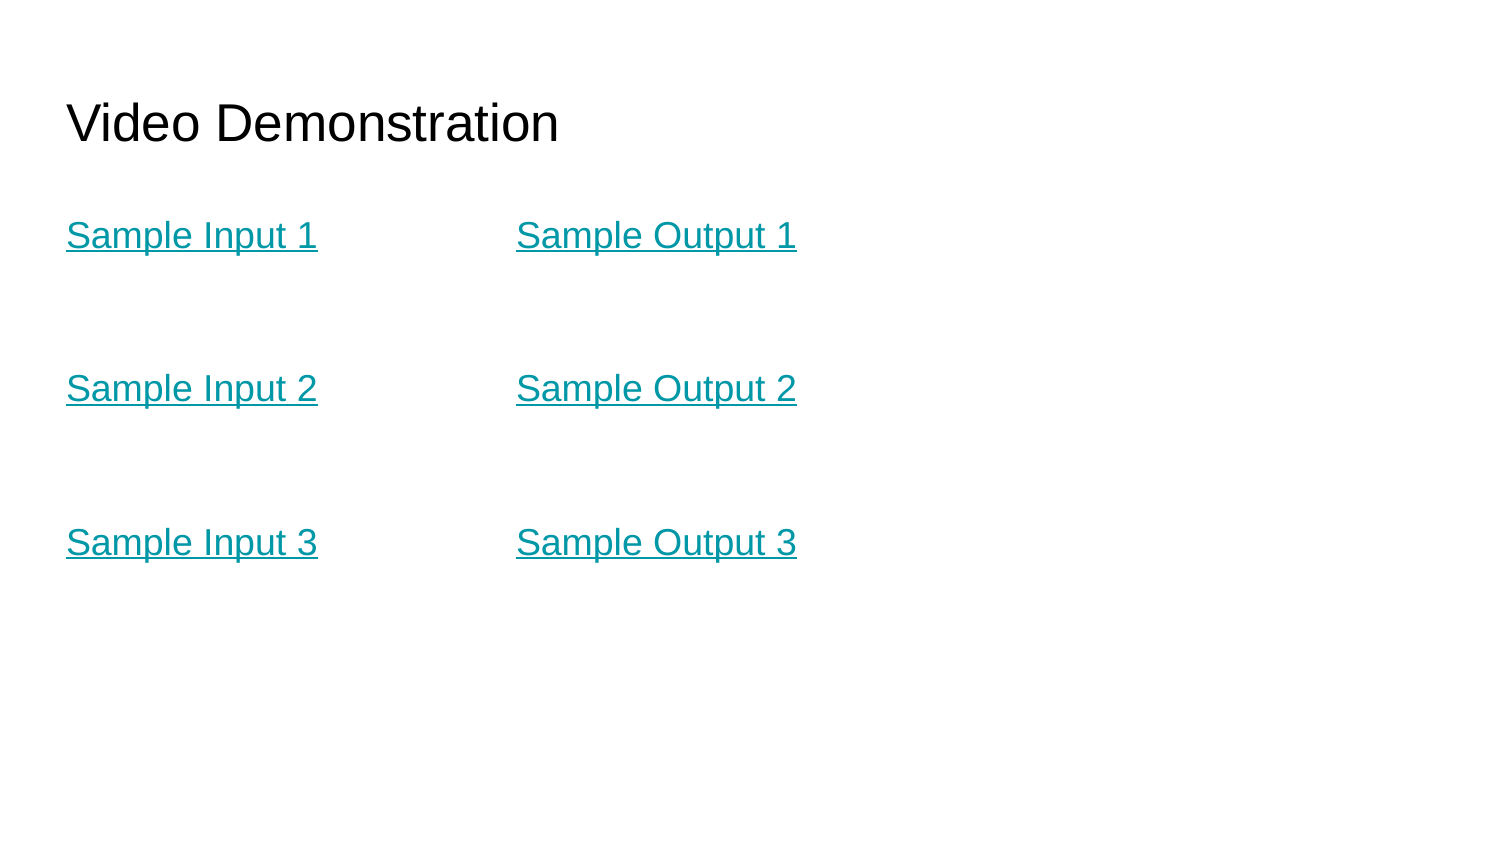

# Video Demonstration
Sample Input 1		Sample Output 1

Sample Input 2		Sample Output 2

Sample Input 3		Sample Output 3